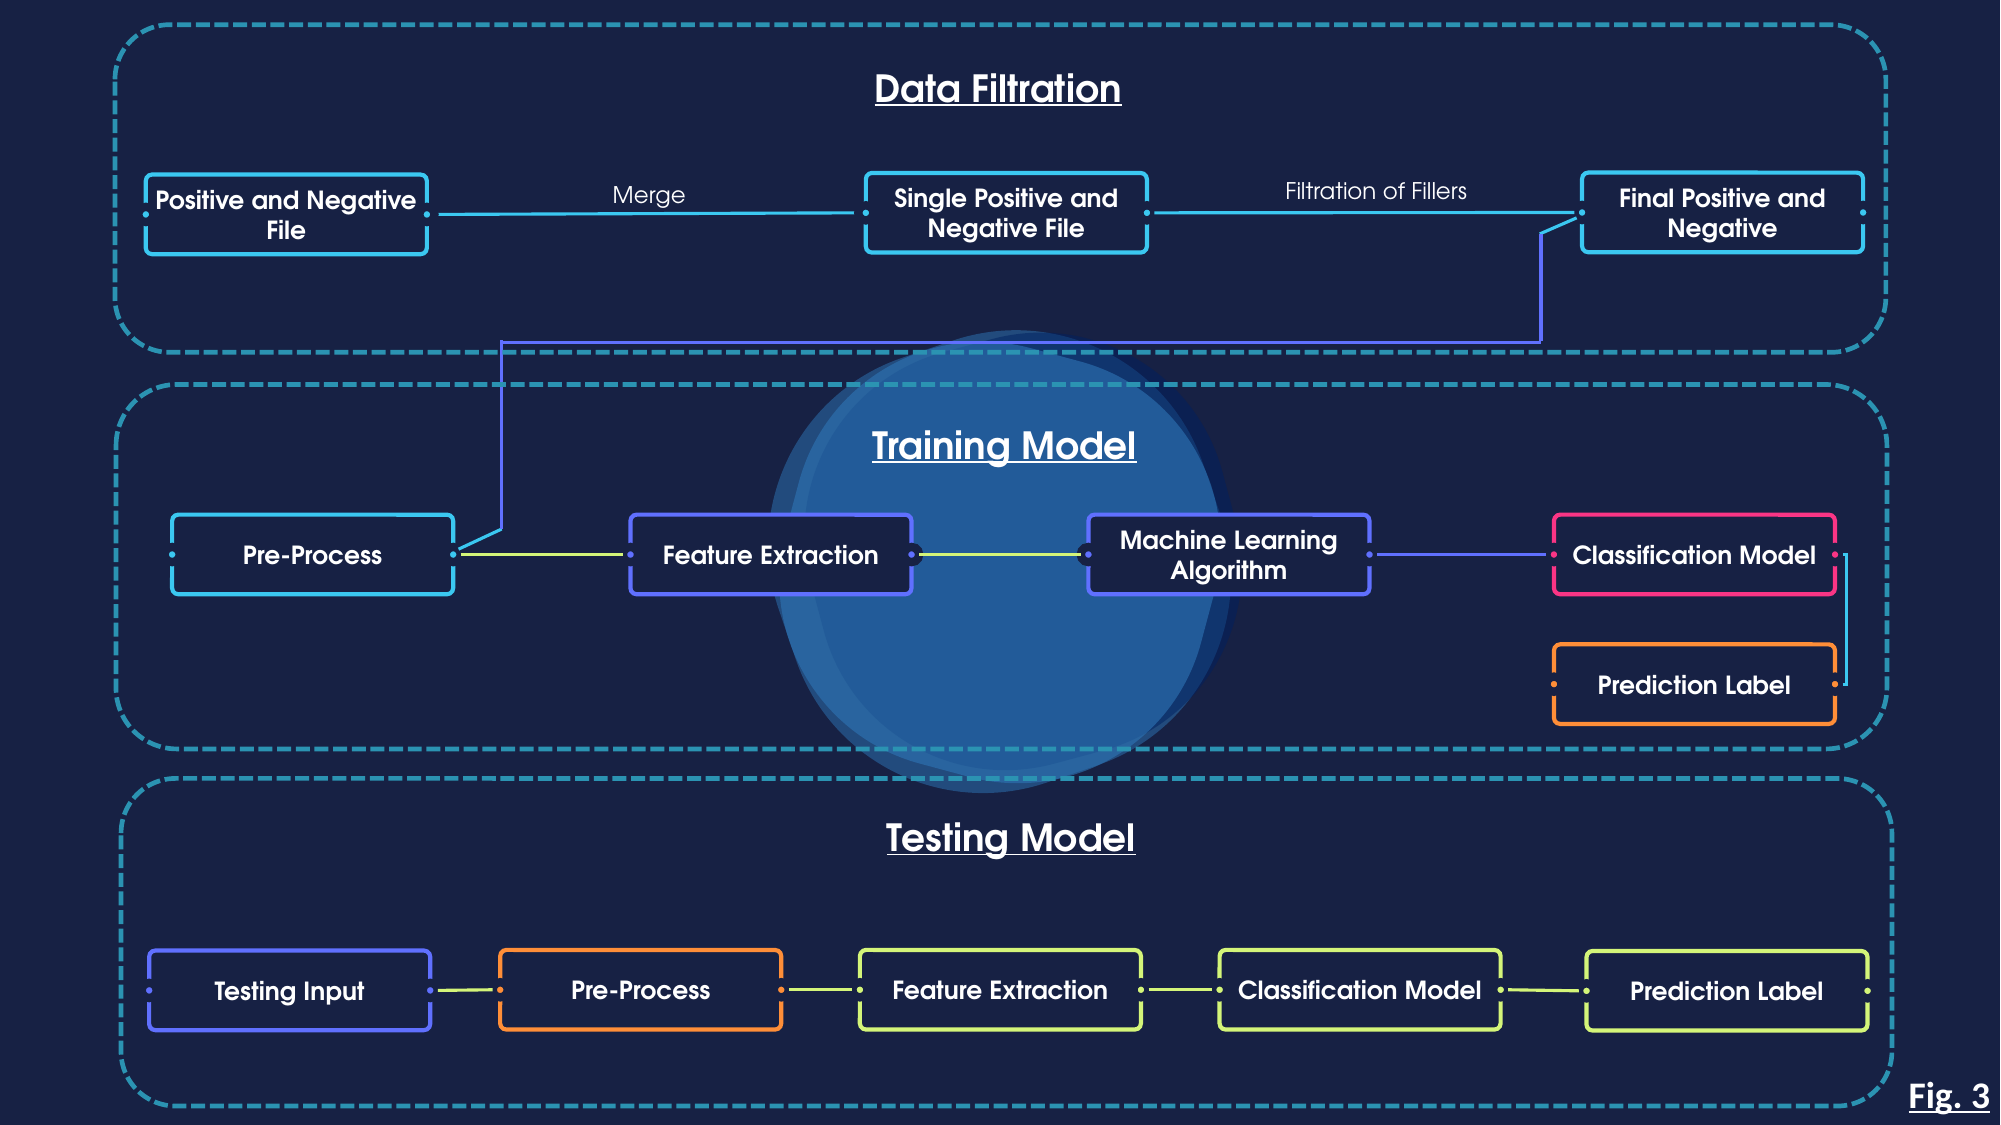

Data Filtration
Filtration of Fillers
Merge

Single Positive and
Negative File

Training Model
Testing Model

Final Positive and
Negative

Positive and Negative
File

Pre-Process

Machine Learning
Algorithm

Classification Model

Feature Extraction

Prediction Label

Pre-Process

Feature Extraction

Classification Model

Testing Input

Prediction Label
Fig. 3